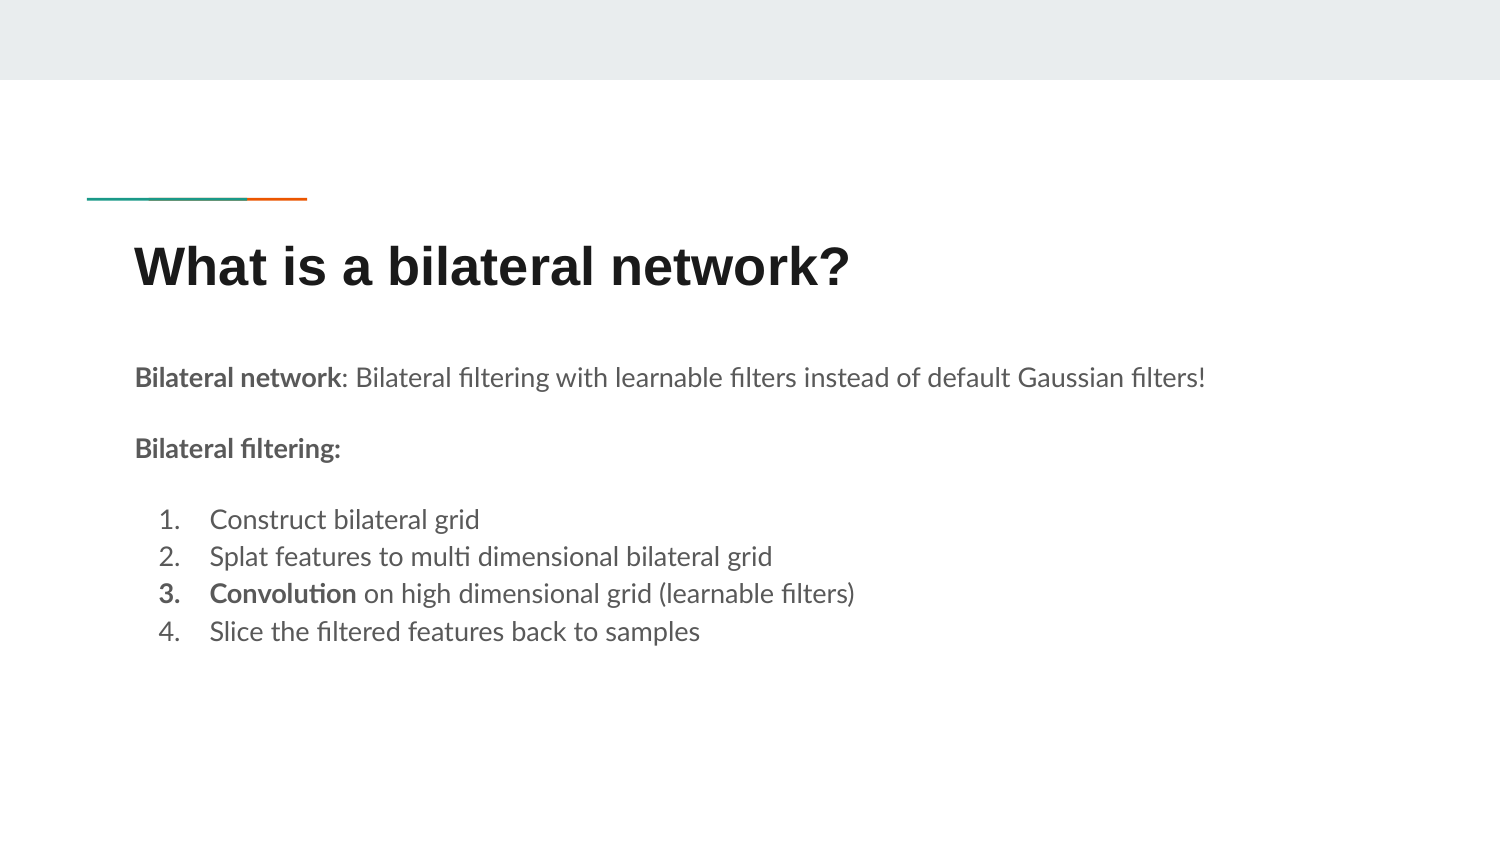

# What is a bilateral network?
Bilateral network: Bilateral filtering with learnable filters instead of default Gaussian filters!
Bilateral filtering:
Construct bilateral grid
Splat features to multi dimensional bilateral grid
Convolution on high dimensional grid (learnable filters)
Slice the filtered features back to samples